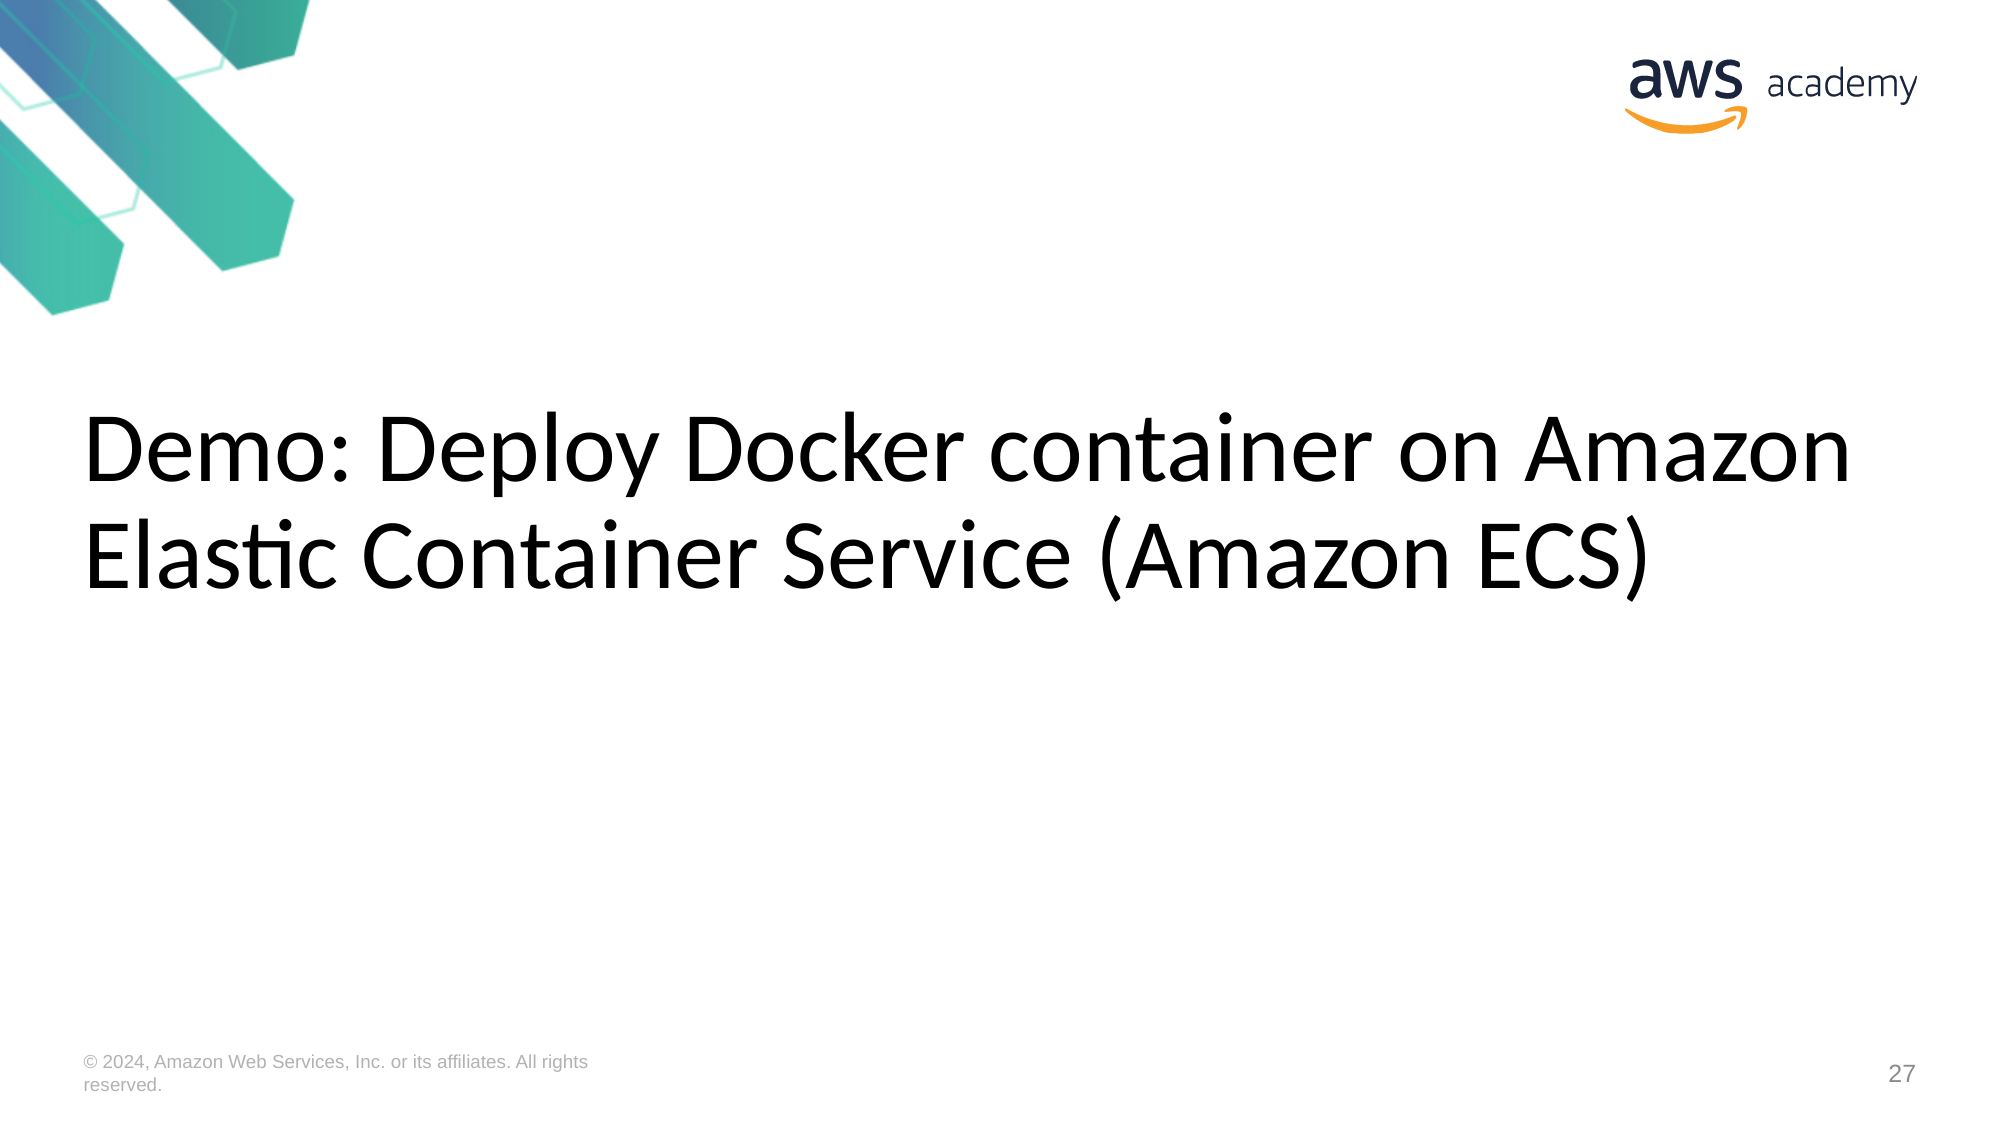

# Demo: Deploy Docker container on Amazon Elastic Container Service (Amazon ECS)
© 2024, Amazon Web Services, Inc. or its affiliates. All rights reserved.
27